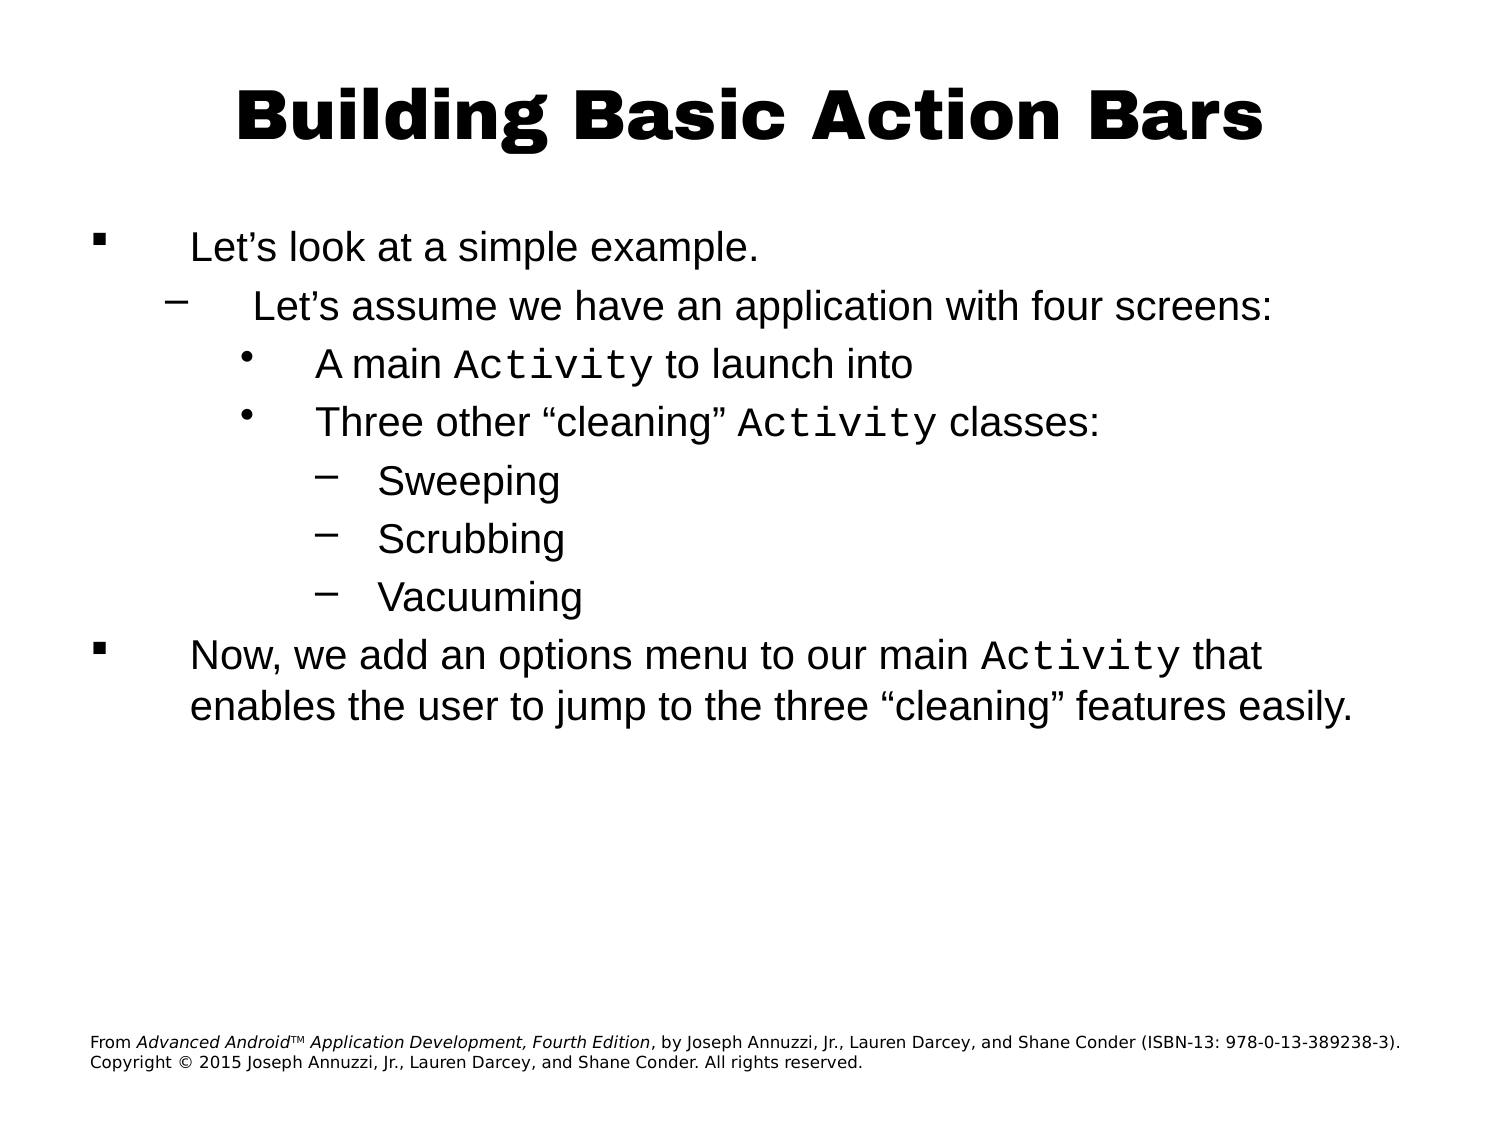

# Building Basic Action Bars
Let’s look at a simple example.
Let’s assume we have an application with four screens:
A main Activity to launch into
Three other “cleaning” Activity classes:
Sweeping
Scrubbing
Vacuuming
Now, we add an options menu to our main Activity that enables the user to jump to the three “cleaning” features easily.
From Advanced AndroidTM Application Development, Fourth Edition, by Joseph Annuzzi, Jr., Lauren Darcey, and Shane Conder (ISBN-13: 978-0-13-389238-3). Copyright © 2015 Joseph Annuzzi, Jr., Lauren Darcey, and Shane Conder. All rights reserved.